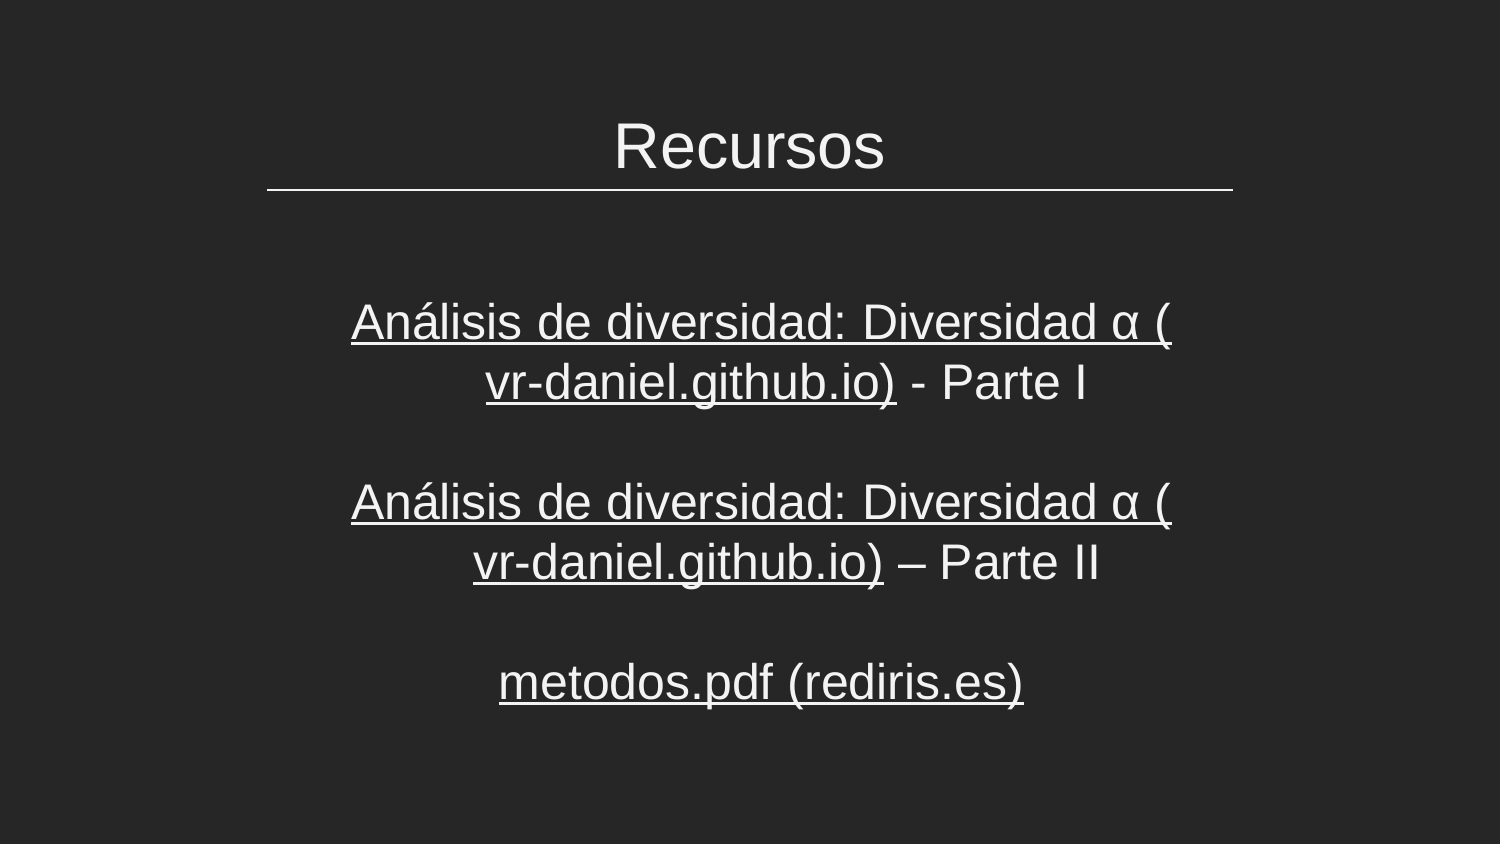

# Recursos
Análisis de diversidad: Diversidad α (vr-daniel.github.io) - Parte I

Análisis de diversidad: Diversidad α (vr-daniel.github.io) – Parte II

metodos.pdf (rediris.es)